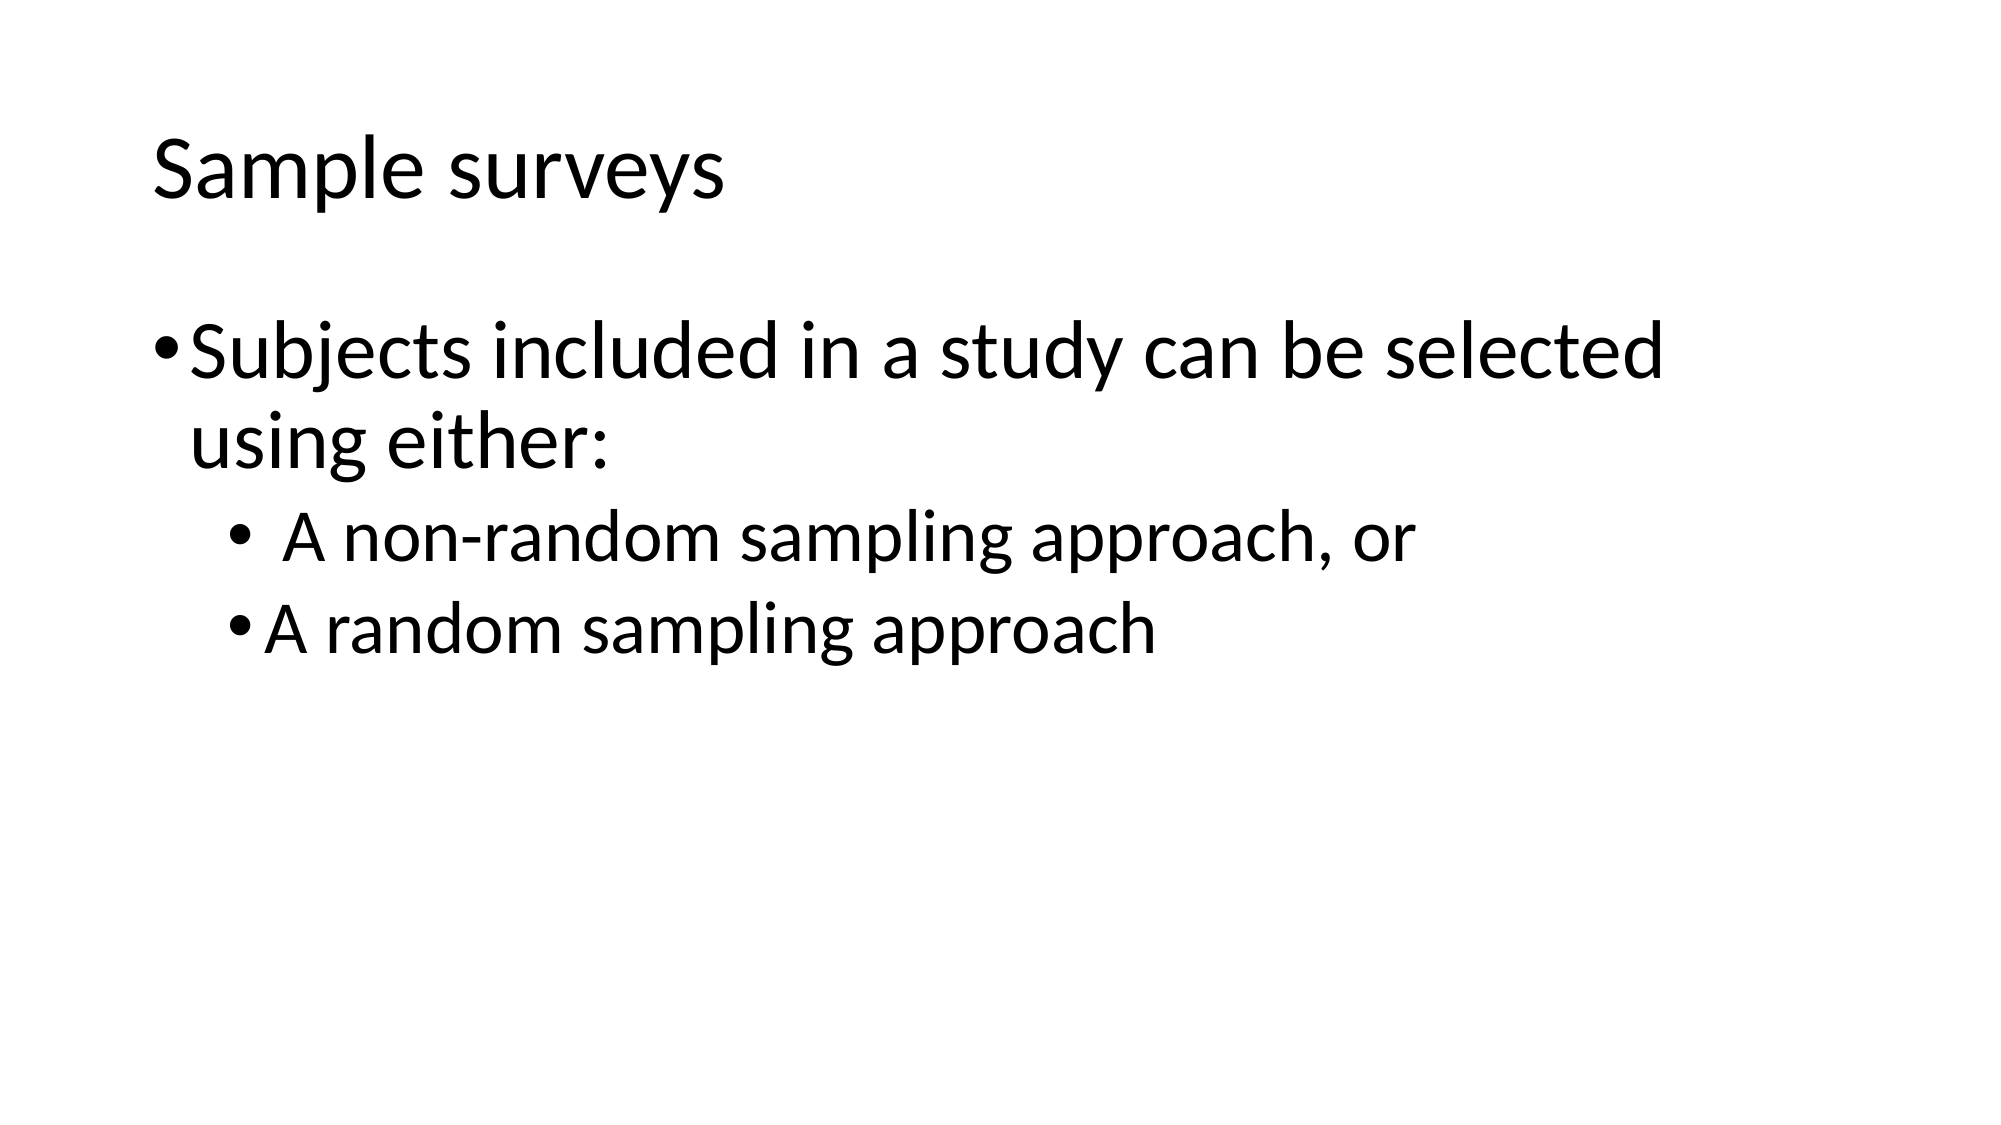

# Sample surveys
Subjects included in a study can be selected using either:
 A non-random sampling approach, or
A random sampling approach